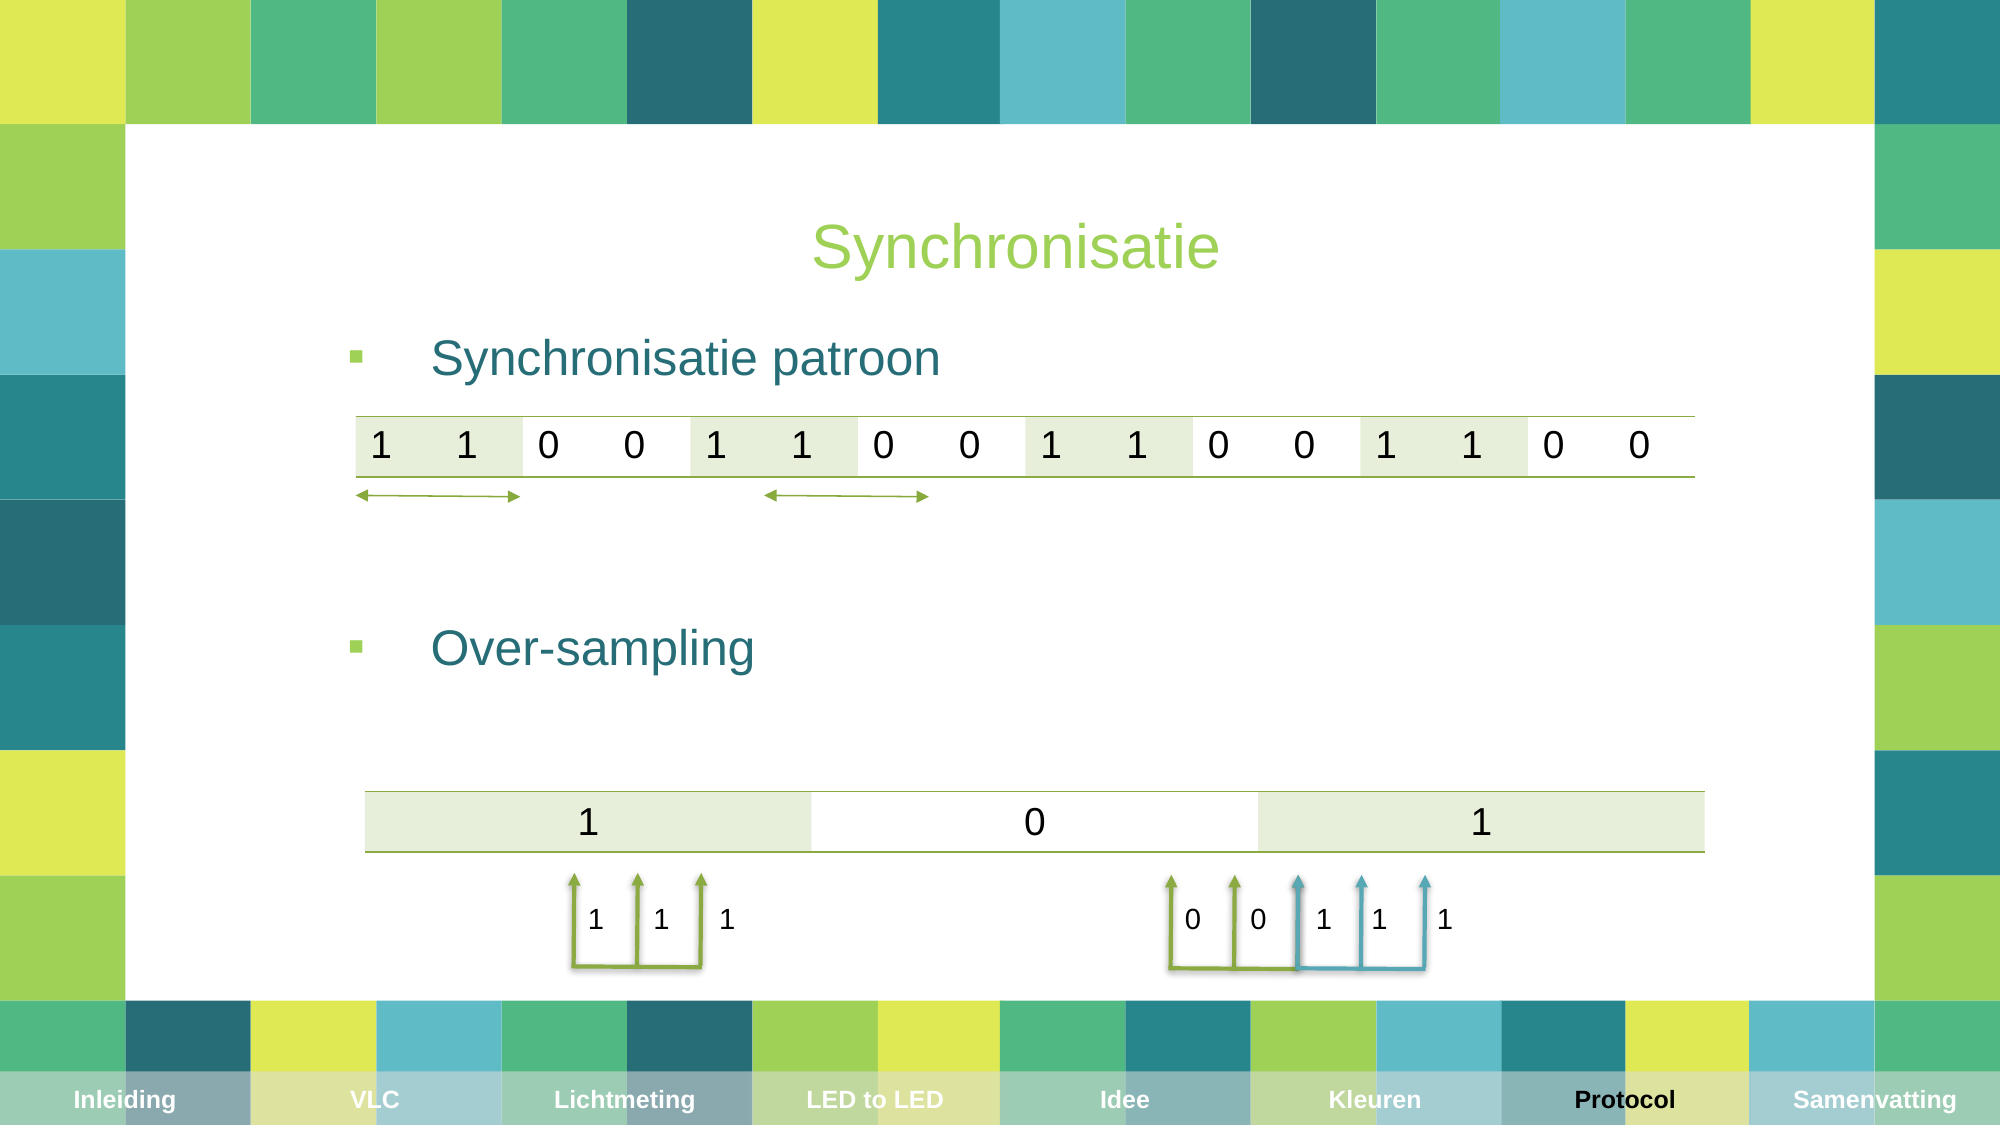

Synchronisatie
Synchronisatie patroon

Over-sampling
| 1      1 | 0      0 | 1      1 | 0      0 | 1      1 | 0      0 | 1      1 | 0      0 |
| --- | --- | --- | --- | --- | --- | --- | --- |
| 1 | 0 | 1 |
| --- | --- | --- |
1      1      1
0      0      1
1      1
| Inleiding | VLC | Lichtmeting | LED to LED | Idee | Kleuren | Protocol | Samenvatting |
| --- | --- | --- | --- | --- | --- | --- | --- |